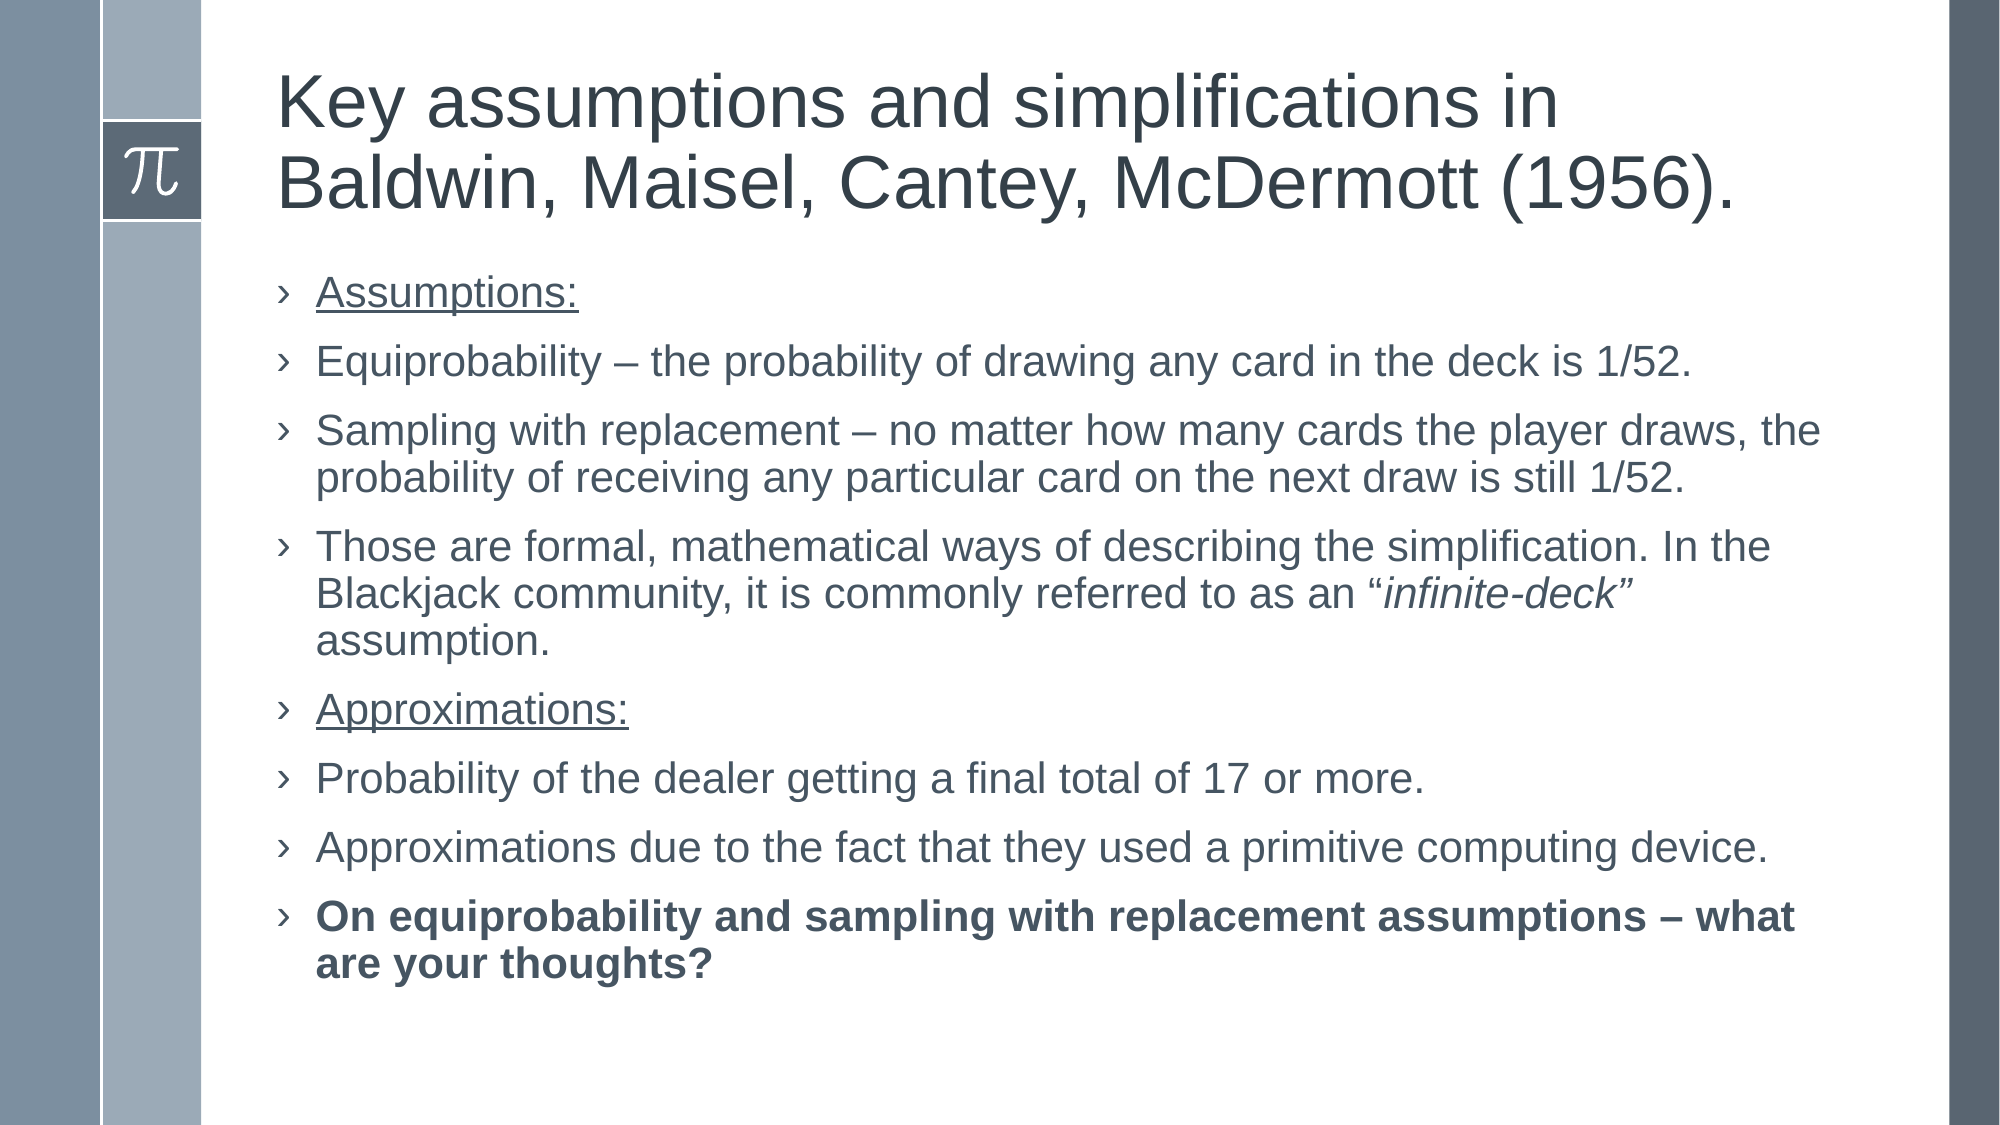

# Key assumptions and simplifications in Baldwin, Maisel, Cantey, McDermott (1956).
Assumptions:
Equiprobability – the probability of drawing any card in the deck is 1/52.
Sampling with replacement – no matter how many cards the player draws, the probability of receiving any particular card on the next draw is still 1/52.
Those are formal, mathematical ways of describing the simplification. In the Blackjack community, it is commonly referred to as an “infinite-deck” assumption.
Approximations:
Probability of the dealer getting a final total of 17 or more.
Approximations due to the fact that they used a primitive computing device.
On equiprobability and sampling with replacement assumptions – what are your thoughts?